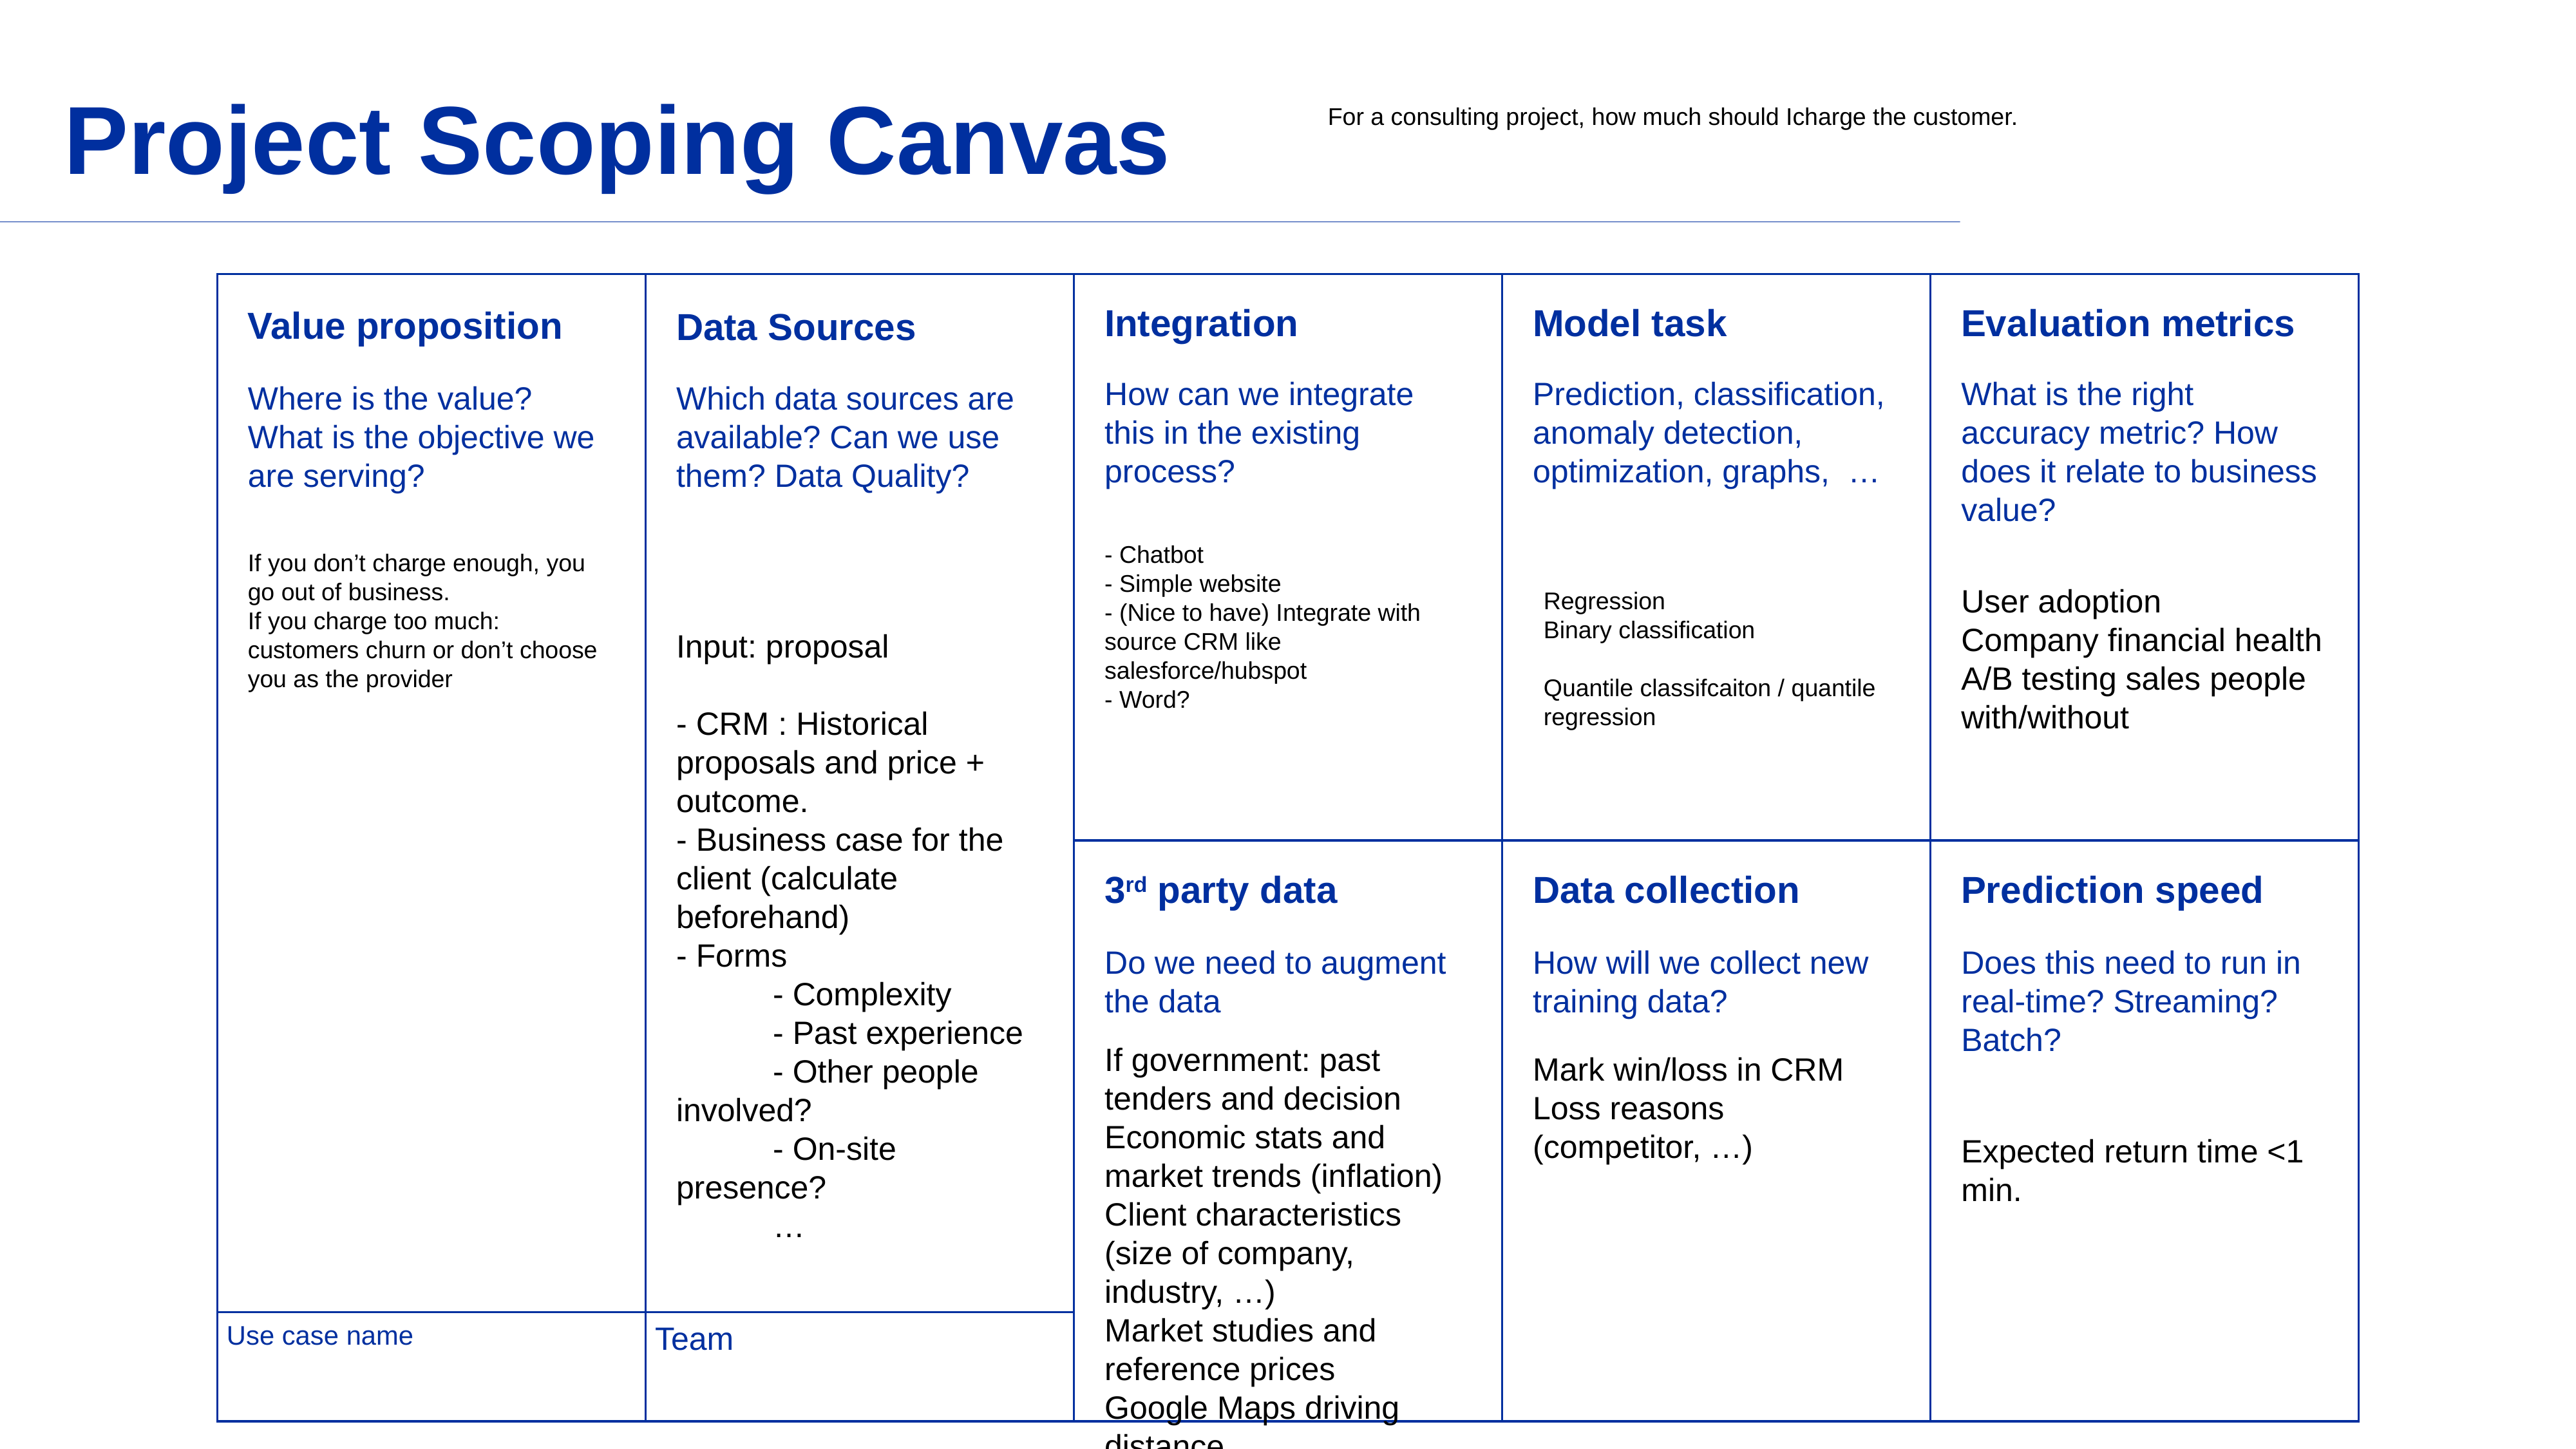

# Project Scoping Canvas
For a consulting project, how much should Icharge the customer.

Value proposition
Where is the value? What is the objective we are serving?

Data Sources
Which data sources are available? Can we use them? Data Quality?

Integration
How can we integrate this in the existing process?

Model task
Prediction, classification, anomaly detection, optimization, graphs,  …

Evaluation metrics
What is the right accuracy metric? How does it relate to business value?

3rd party data
Do we need to augment the data

Data collection
How will we collect new training data?

Prediction speed
Does this need to run in real-time? Streaming? Batch?

Use case name

Team
- Chatbot
- Simple website
- (Nice to have) Integrate with source CRM like salesforce/hubspot
- Word?
If you don’t charge enough, you go out of business.
If you charge too much: customers churn or don’t choose you as the provider
User adoption
Company financial health
A/B testing sales people with/without

Regression
Binary classification

Quantile classifcaiton / quantile regression

Input: proposal

- CRM : Historical proposals and price + outcome.
- Business case for the client (calculate beforehand)
- Forms
	- Complexity
	- Past experience
	- Other people involved?
	- On-site presence?
	…
If government: past tenders and decision
Economic stats and market trends (inflation)
Client characteristics (size of company, industry, …)
Market studies and reference prices
Google Maps driving distance

Mark win/loss in CRM
Loss reasons (competitor, …)

Expected return time <1 min.